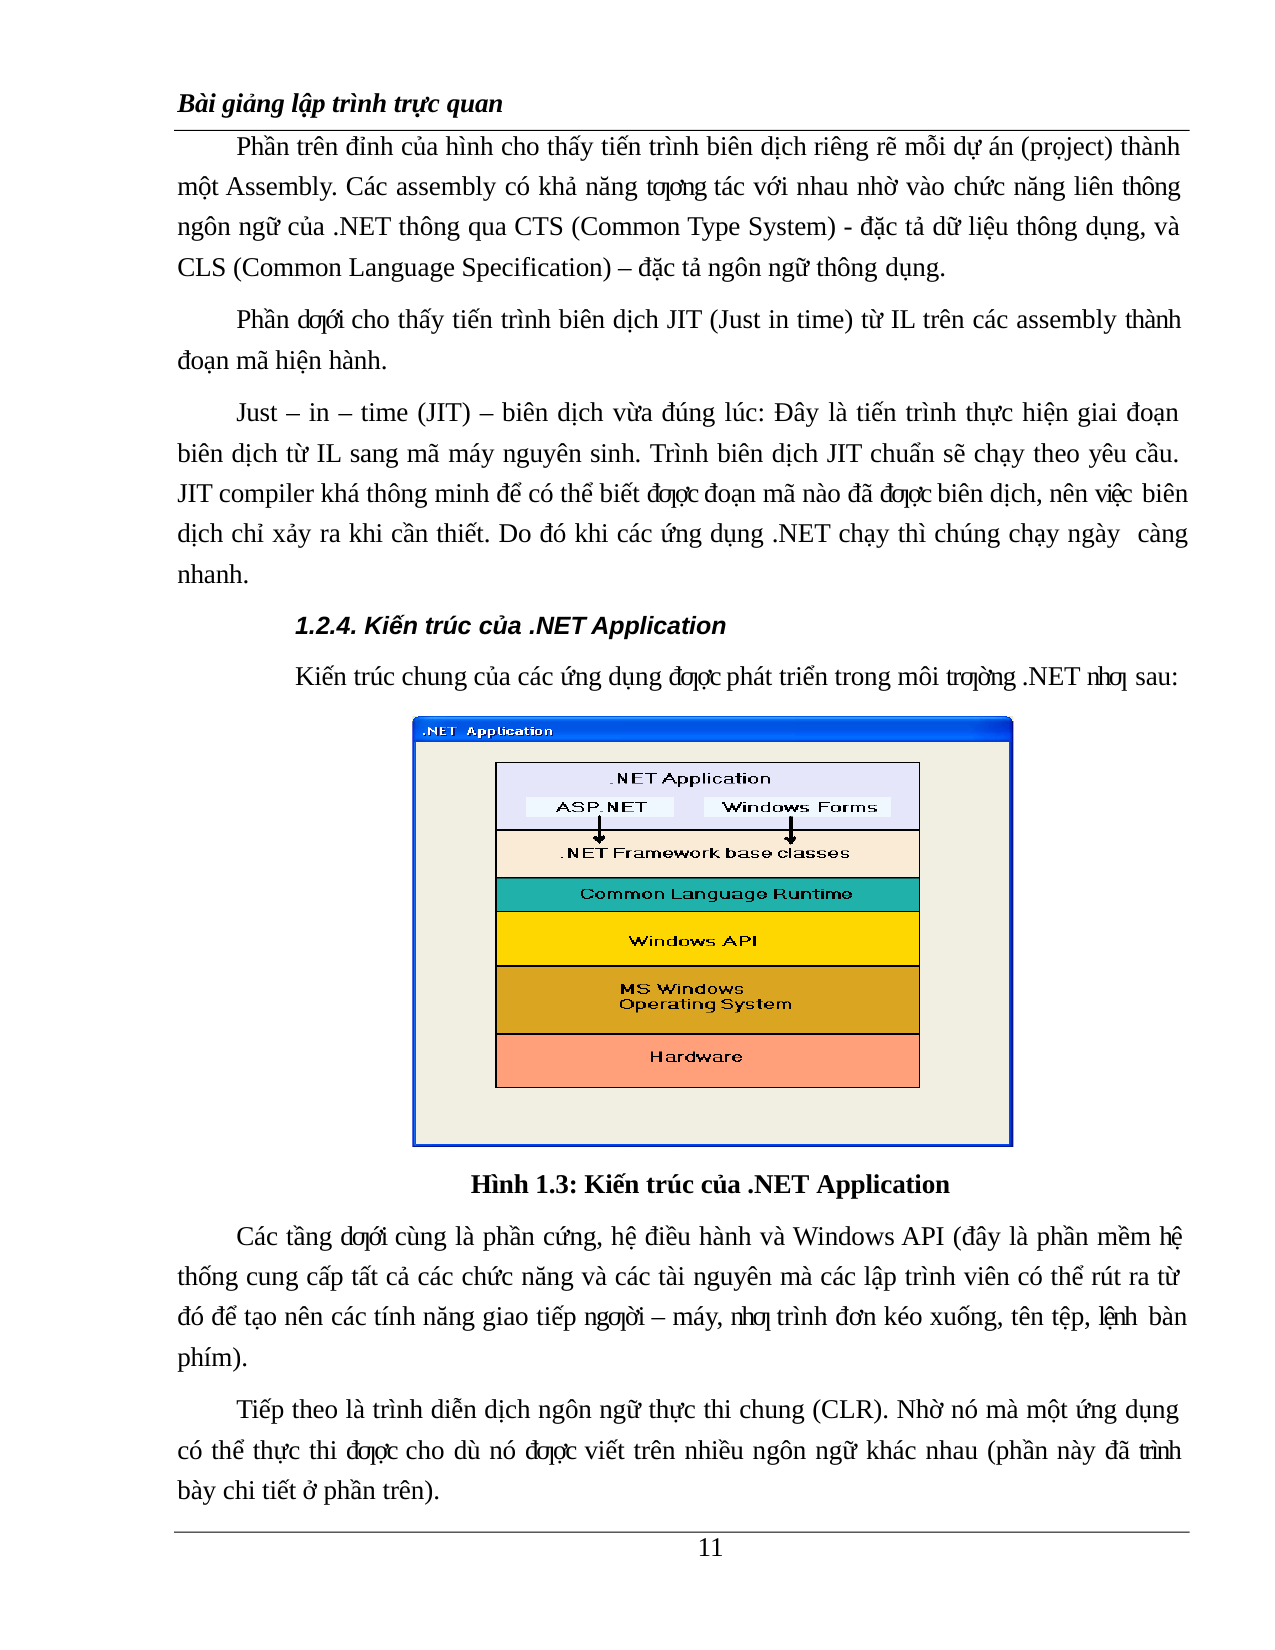

Bài giảng lập trình trực quan
Phần trên đỉnh của hình cho thấy tiến trình biên dịch riêng rẽ mỗi dự án (prọject) thành  một Assembly. Các assembly có khả năng tƣơng tác với nhau nhờ vào chức năng liên thông  ngôn ngữ của .NET thông qua CTS (Common Type System) - đặc tả dữ liệu thông dụng, và  CLS (Common Language Specification) – đặc tả ngôn ngữ thông dụng.
Phần dƣới cho thấy tiến trình biên dịch JIT (Just in time) từ IL trên các assembly thành  đoạn mã hiện hành.
Just – in – time (JIT) – biên dịch vừa đúng lúc: Đây là tiến trình thực hiện giai đoạn  biên dịch từ IL sang mã máy nguyên sinh. Trình biên dịch JIT chuẩn sẽ chạy theo yêu cầu.  JIT compiler khá thông minh để có thể biết đƣợc đoạn mã nào đã đƣợc biên dịch, nên việc  biên dịch chỉ xảy ra khi cần thiết. Do đó khi các ứng dụng .NET chạy thì chúng chạy ngày  càng nhanh.
1.2.4. Kiến trúc của .NET Application
Kiến trúc chung của các ứng dụng đƣợc phát triển trong môi trƣờng .NET nhƣ sau:

Hình 1.3: Kiến trúc của .NET Application
Các tầng dƣới cùng là phần cứng, hệ điều hành và Windows API (đây là phần mềm hệ  thống cung cấp tất cả các chức năng và các tài nguyên mà các lập trình viên có thể rút ra từ  đó để tạo nên các tính năng giao tiếp ngƣời – máy, nhƣ trình đơn kéo xuống, tên tệp, lệnh  bàn phím).
Tiếp theo là trình diễn dịch ngôn ngữ thực thi chung (CLR). Nhờ nó mà một ứng dụng  có thể thực thi đƣợc cho dù nó đƣợc viết trên nhiều ngôn ngữ khác nhau (phần này đã trình  bày chi tiết ở phần trên).
11